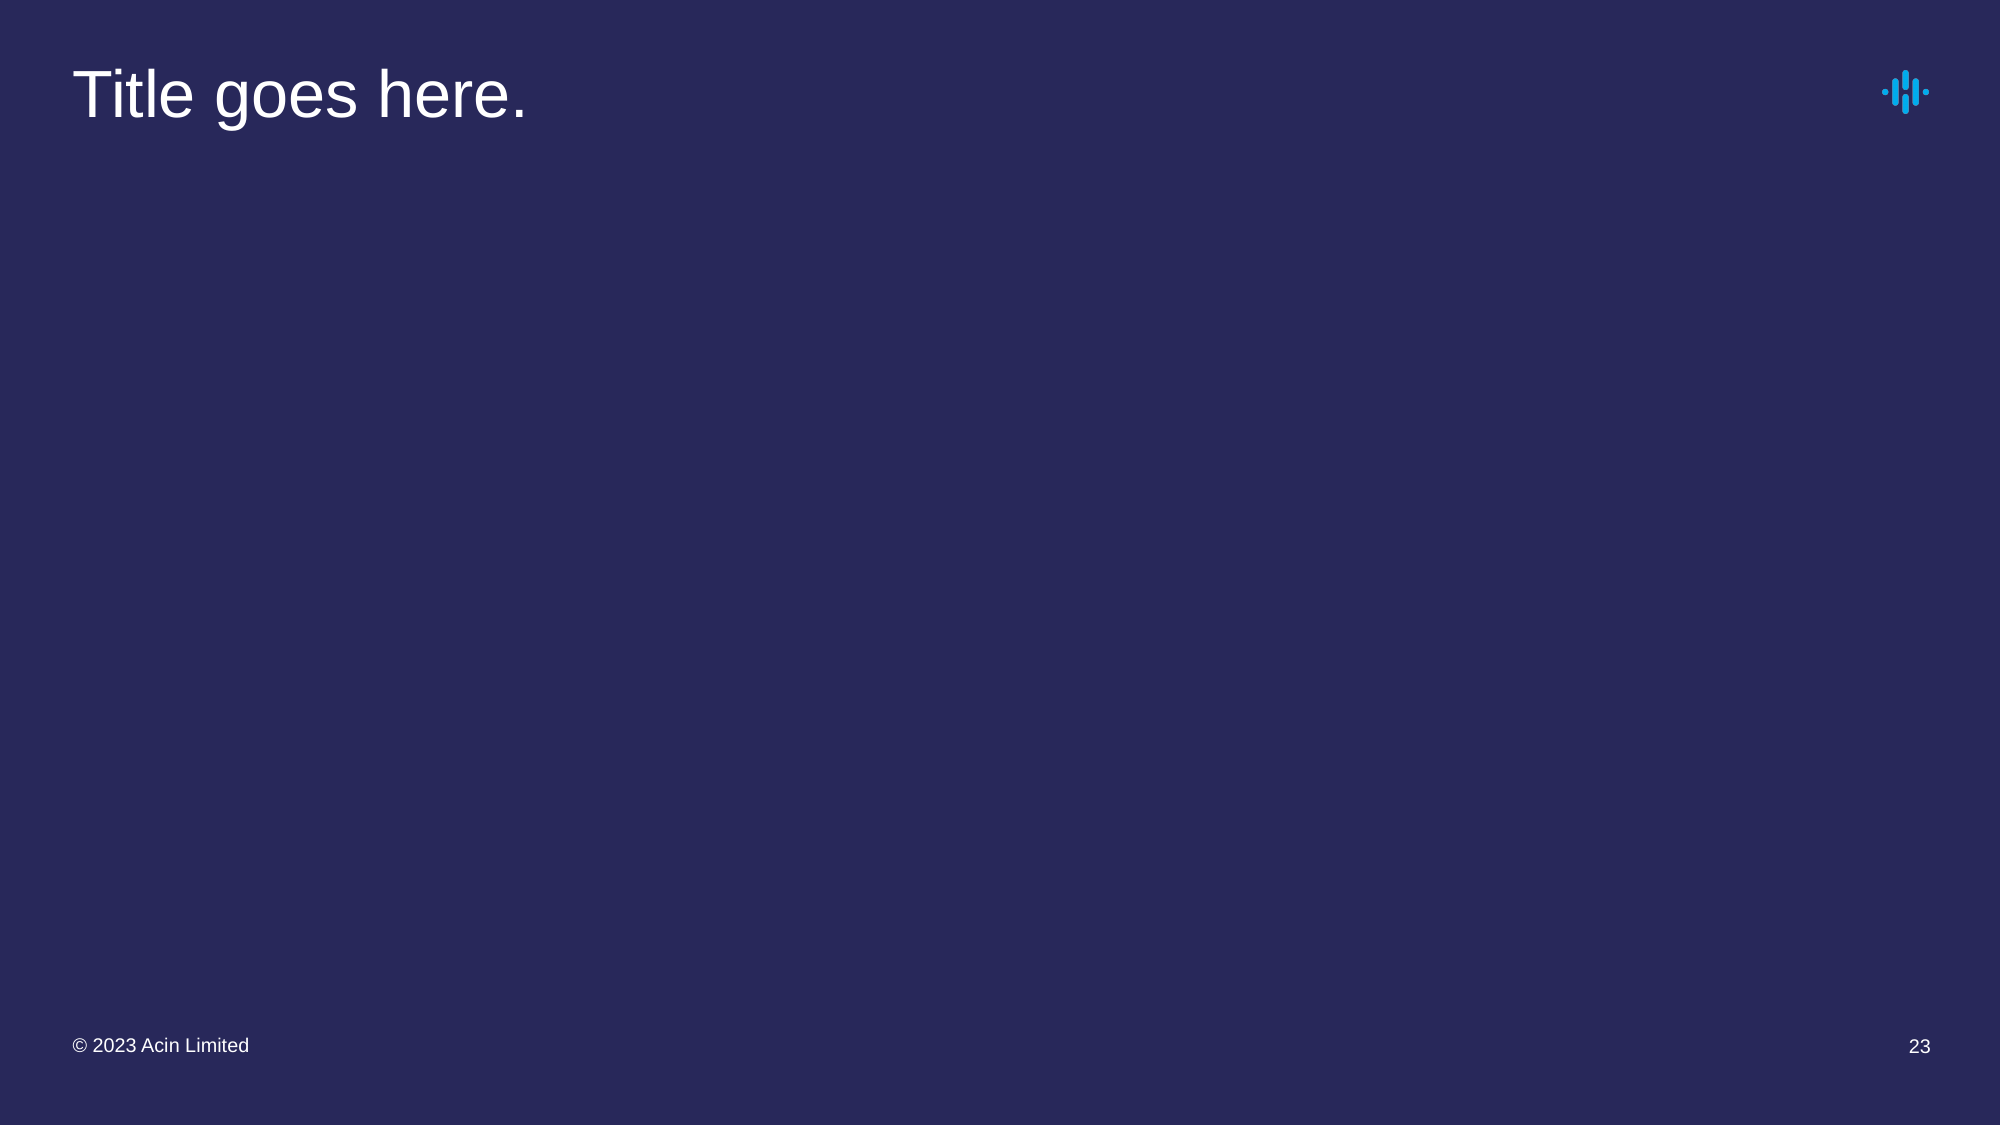

# Title goes here.
© 2023 Acin Limited
23